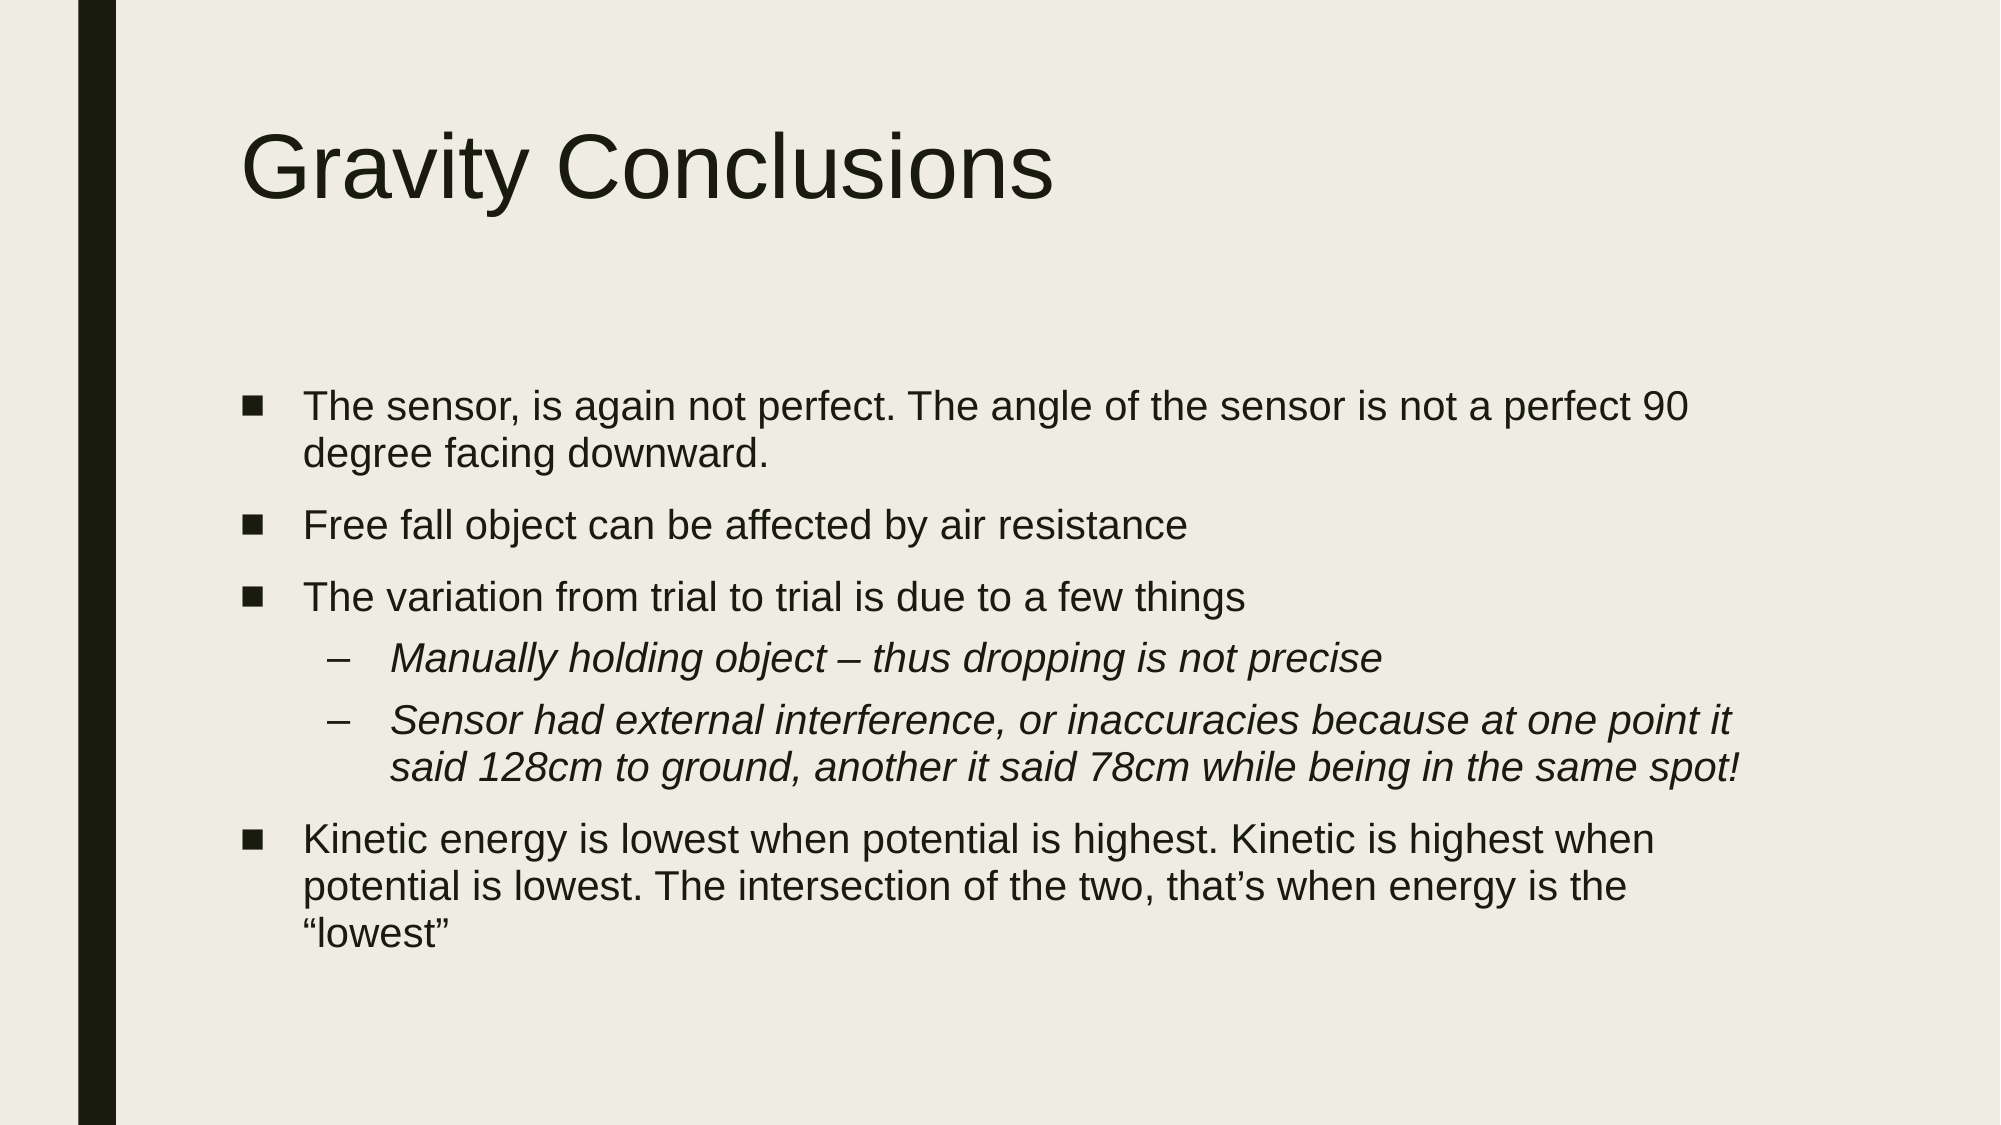

# Gravity Conclusions
The sensor, is again not perfect. The angle of the sensor is not a perfect 90 degree facing downward.
Free fall object can be affected by air resistance
The variation from trial to trial is due to a few things
Manually holding object – thus dropping is not precise
Sensor had external interference, or inaccuracies because at one point it said 128cm to ground, another it said 78cm while being in the same spot!
Kinetic energy is lowest when potential is highest. Kinetic is highest when potential is lowest. The intersection of the two, that’s when energy is the “lowest”